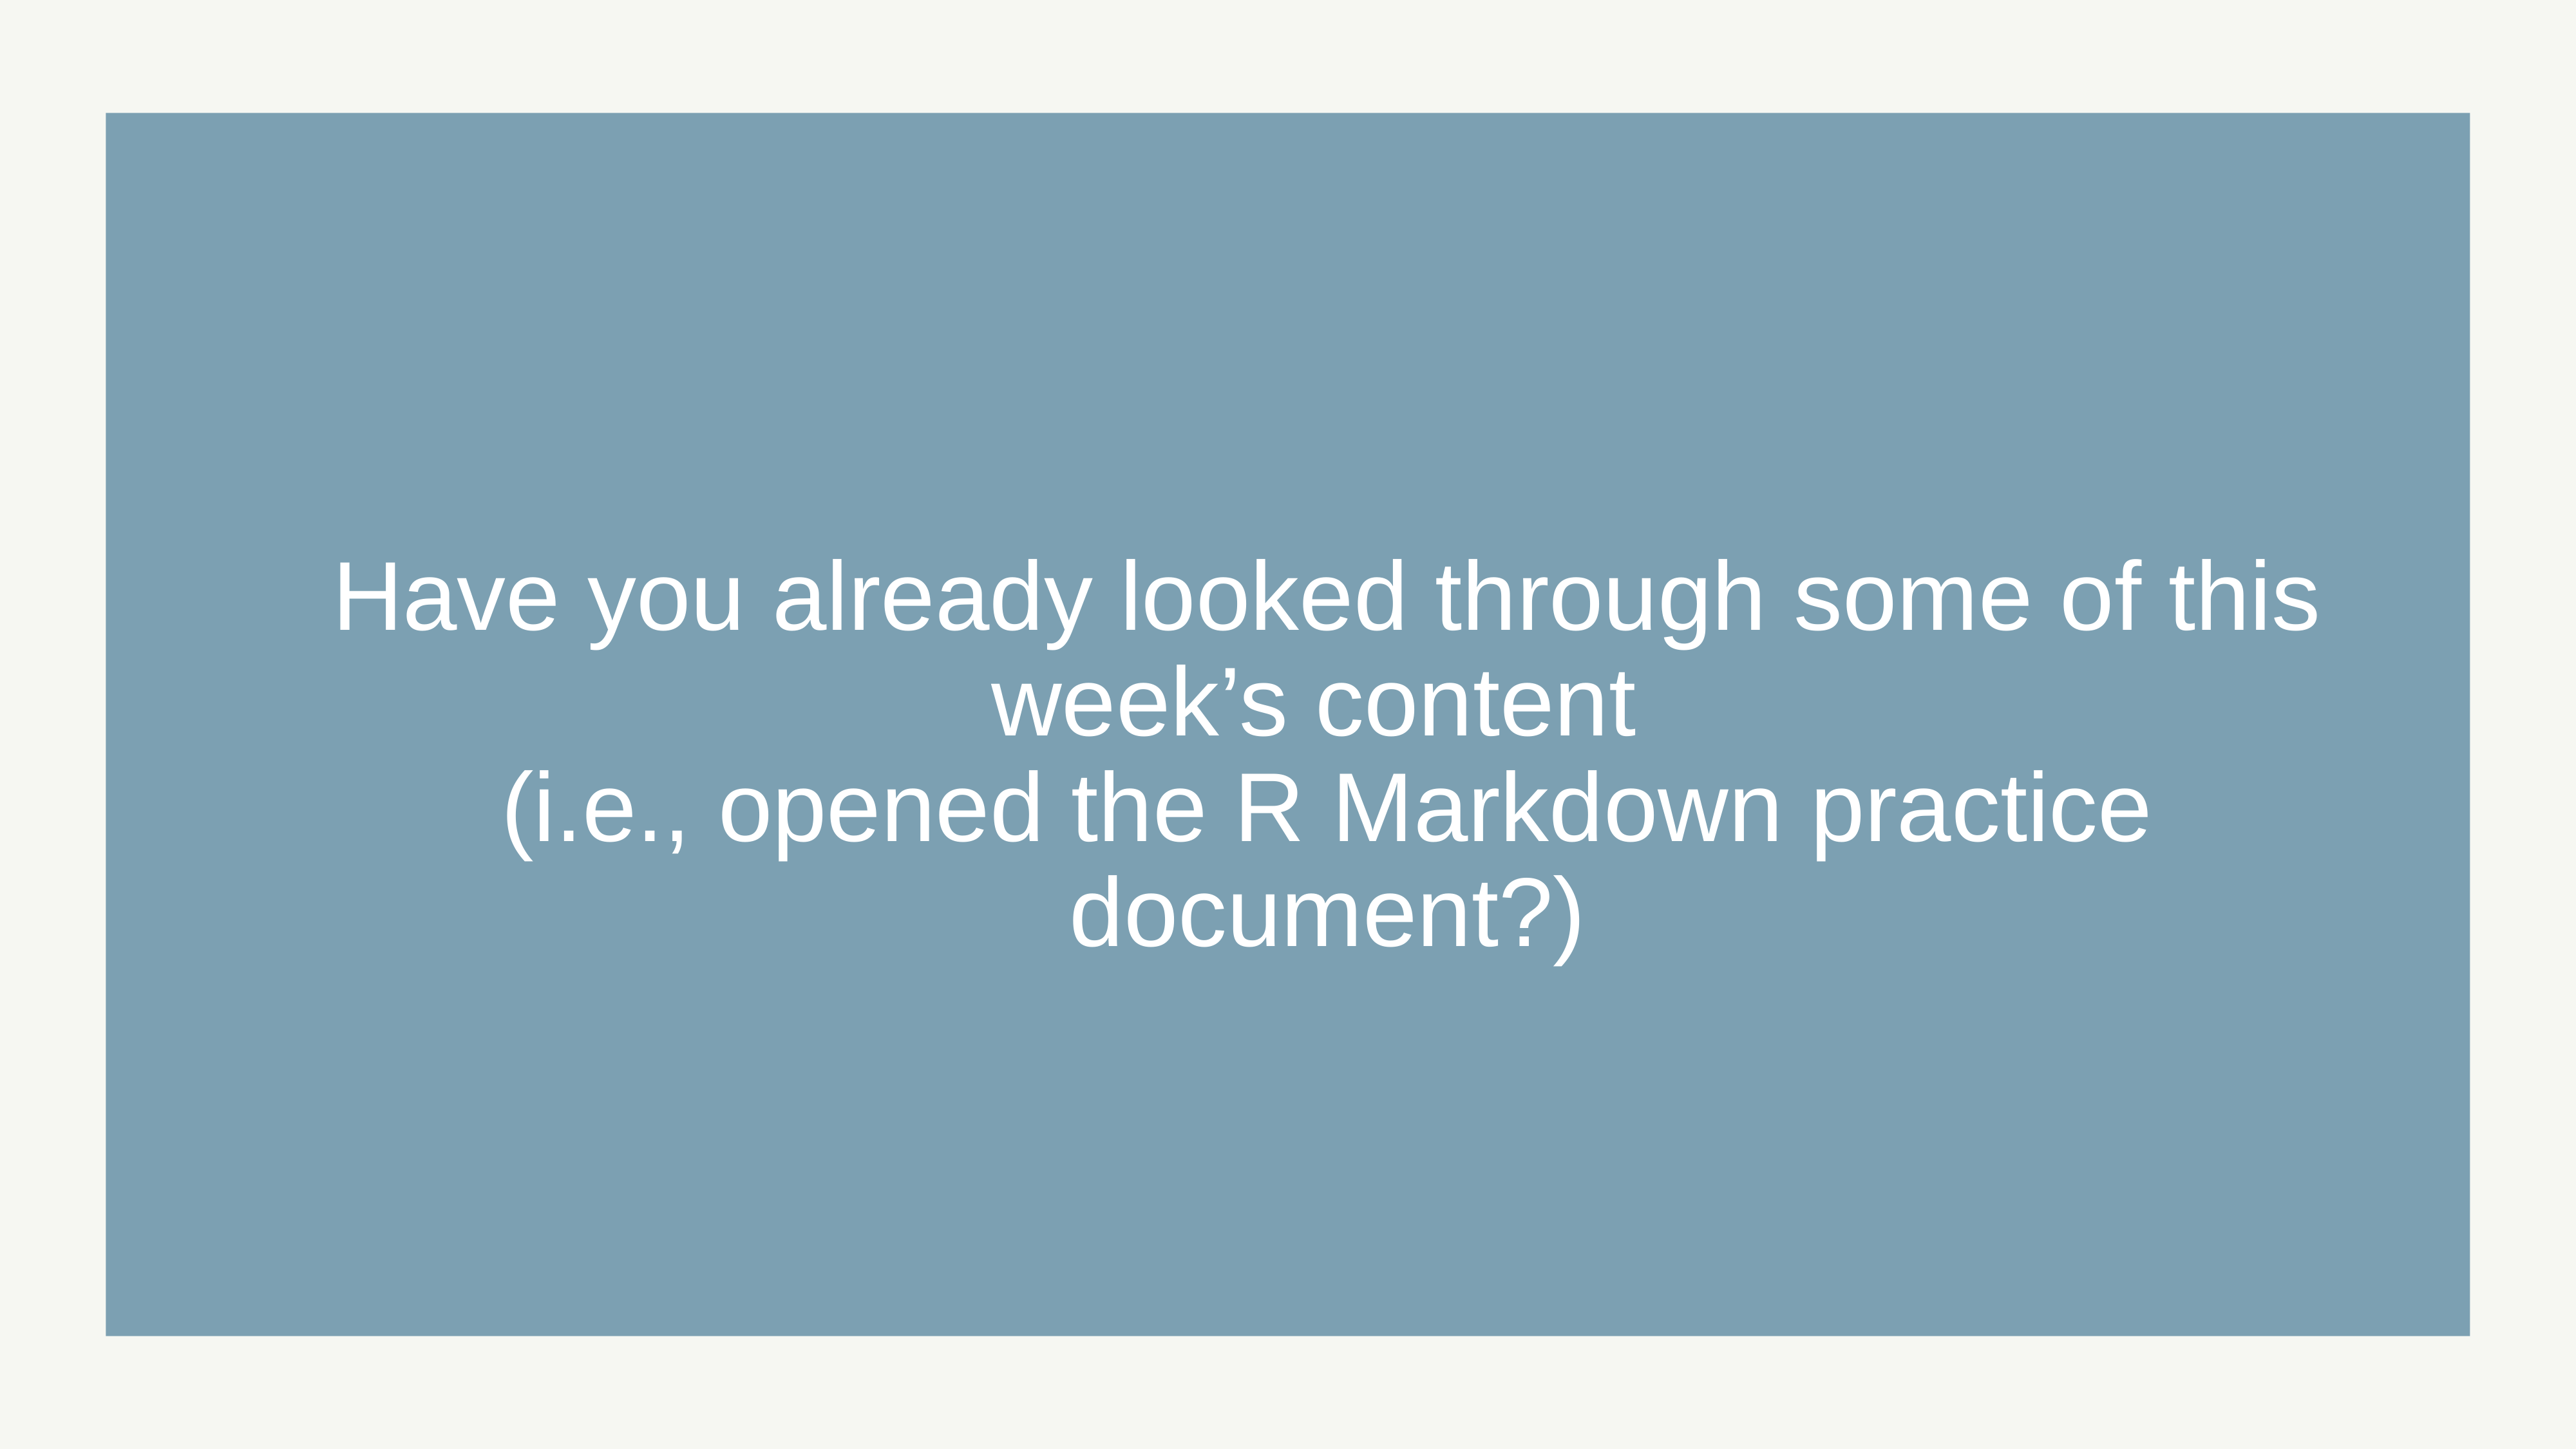

# Have you already looked through some of this week’s content (i.e., opened the R Markdown practice document?)